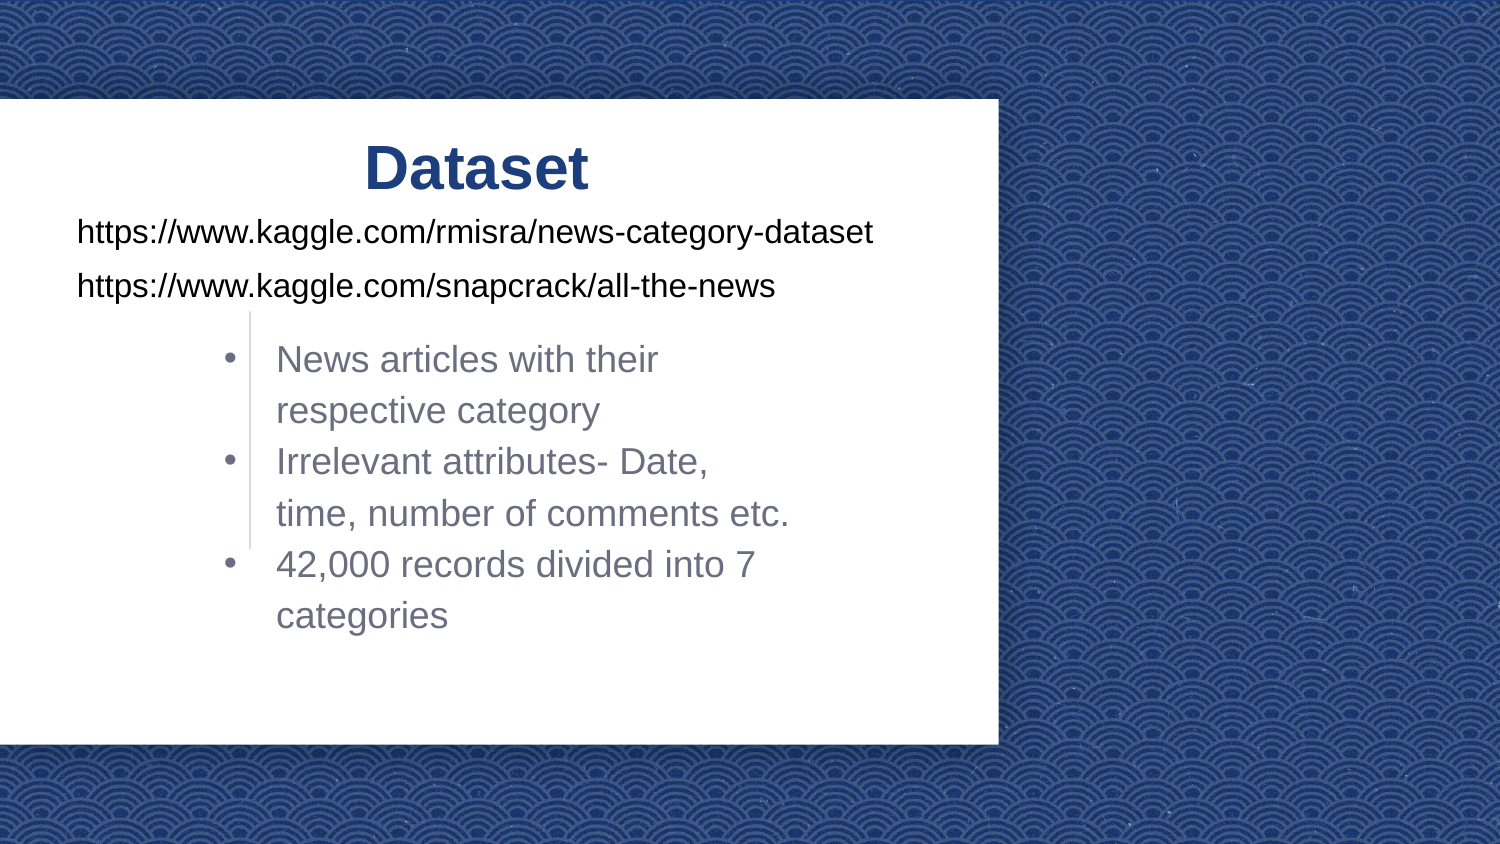

# Dataset
https://www.kaggle.com/rmisra/news-category-dataset
https://www.kaggle.com/snapcrack/all-the-news

News articles with their respective category
Irrelevant attributes- Date, time, number of comments etc.
42,000 records divided into 7 categories